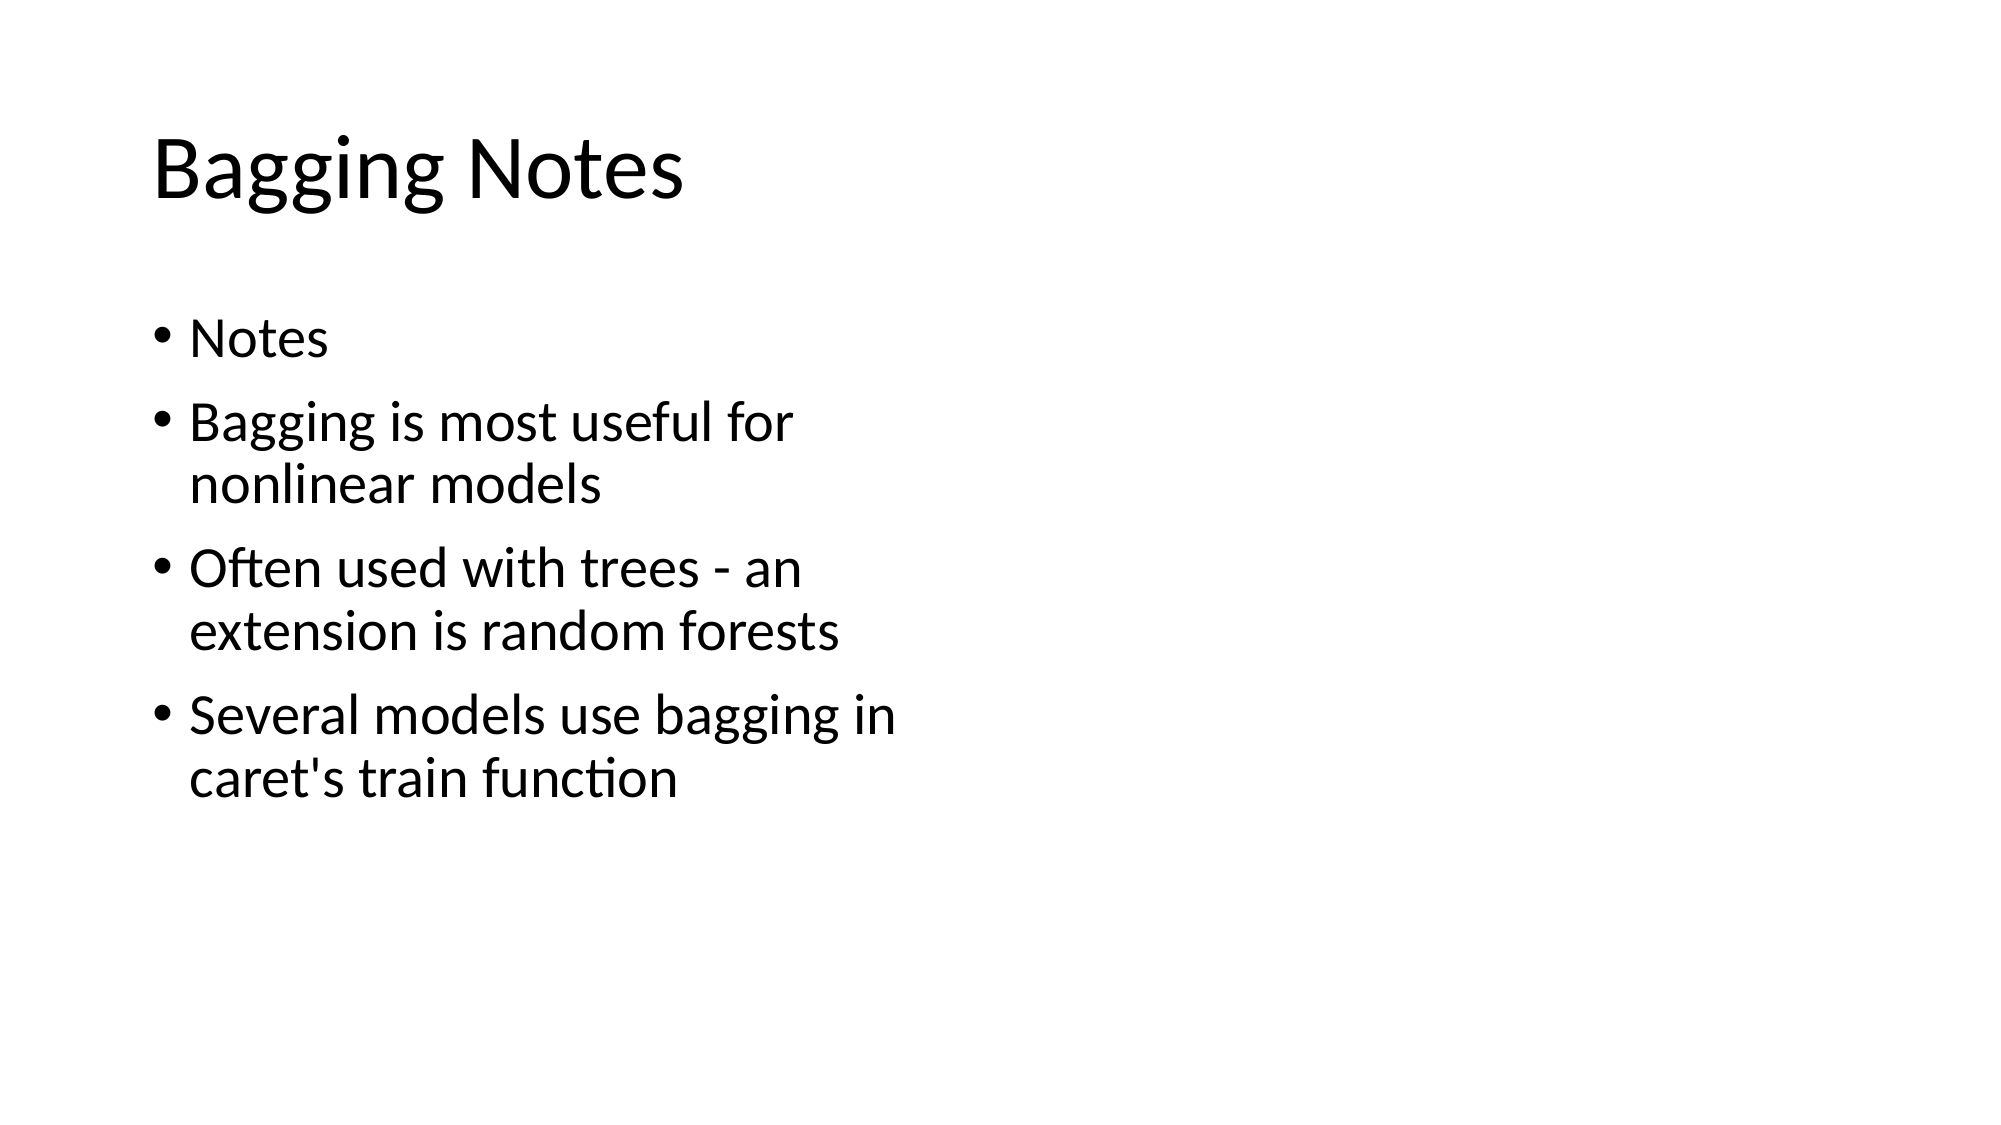

# Bagging Notes
Notes
Bagging is most useful for nonlinear models
Often used with trees - an extension is random forests
Several models use bagging in caret's train function